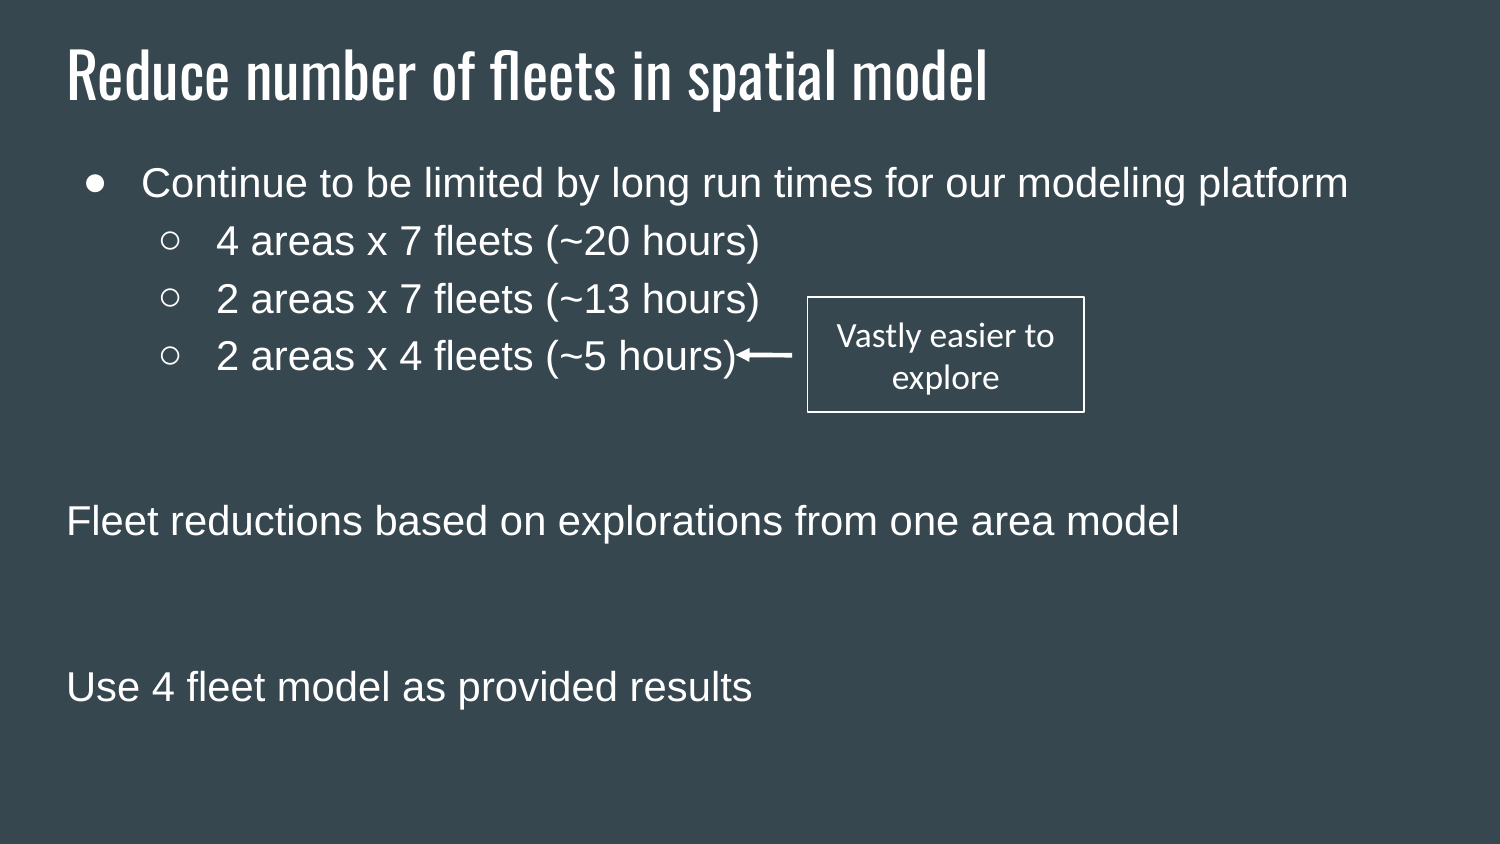

# Reduce number of fleets in spatial model
Continue to be limited by long run times for our modeling platform
4 areas x 7 fleets (~20 hours)
2 areas x 7 fleets (~13 hours)
2 areas x 4 fleets (~5 hours)

Fleet reductions based on explorations from one area model

Use 4 fleet model as provided results
Vastly easier to explore